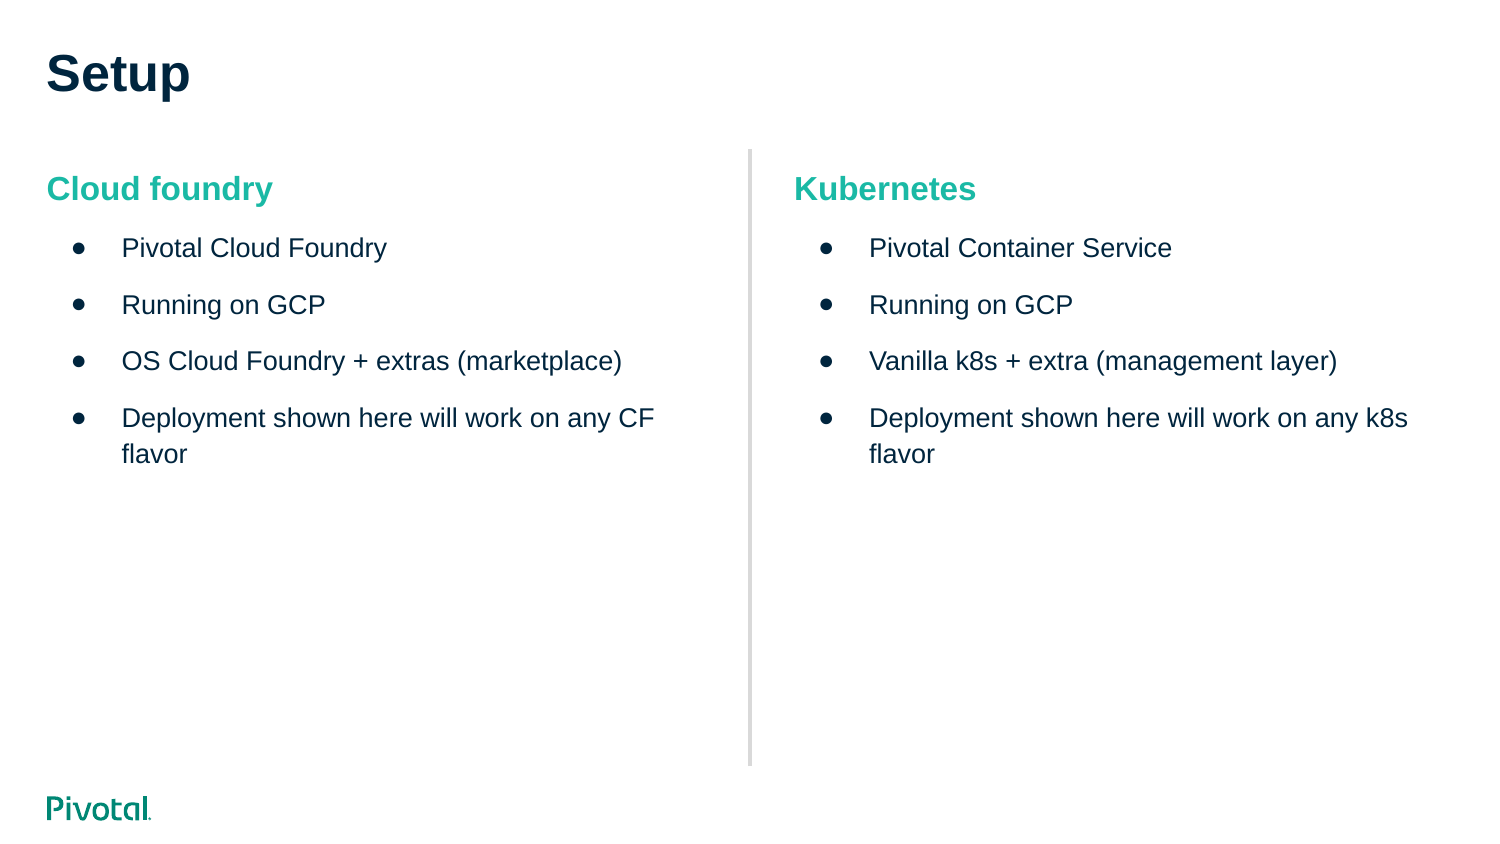

# Setup
Cloud foundry
Pivotal Cloud Foundry
Running on GCP
OS Cloud Foundry + extras (marketplace)
Deployment shown here will work on any CF flavor
Kubernetes
Pivotal Container Service
Running on GCP
Vanilla k8s + extra (management layer)
Deployment shown here will work on any k8s flavor